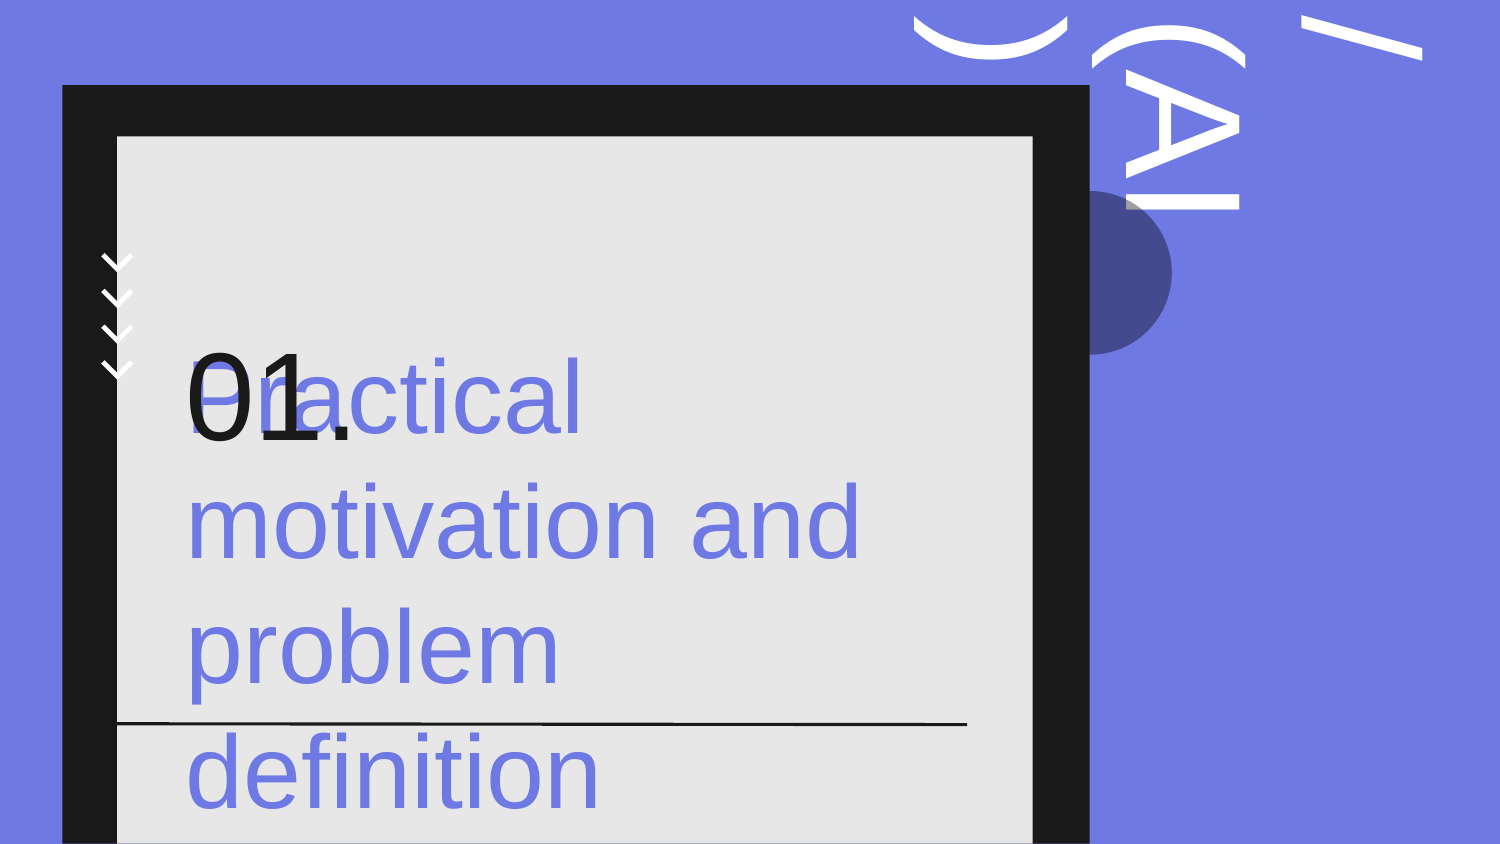

01.
# Practical motivation and problem definition